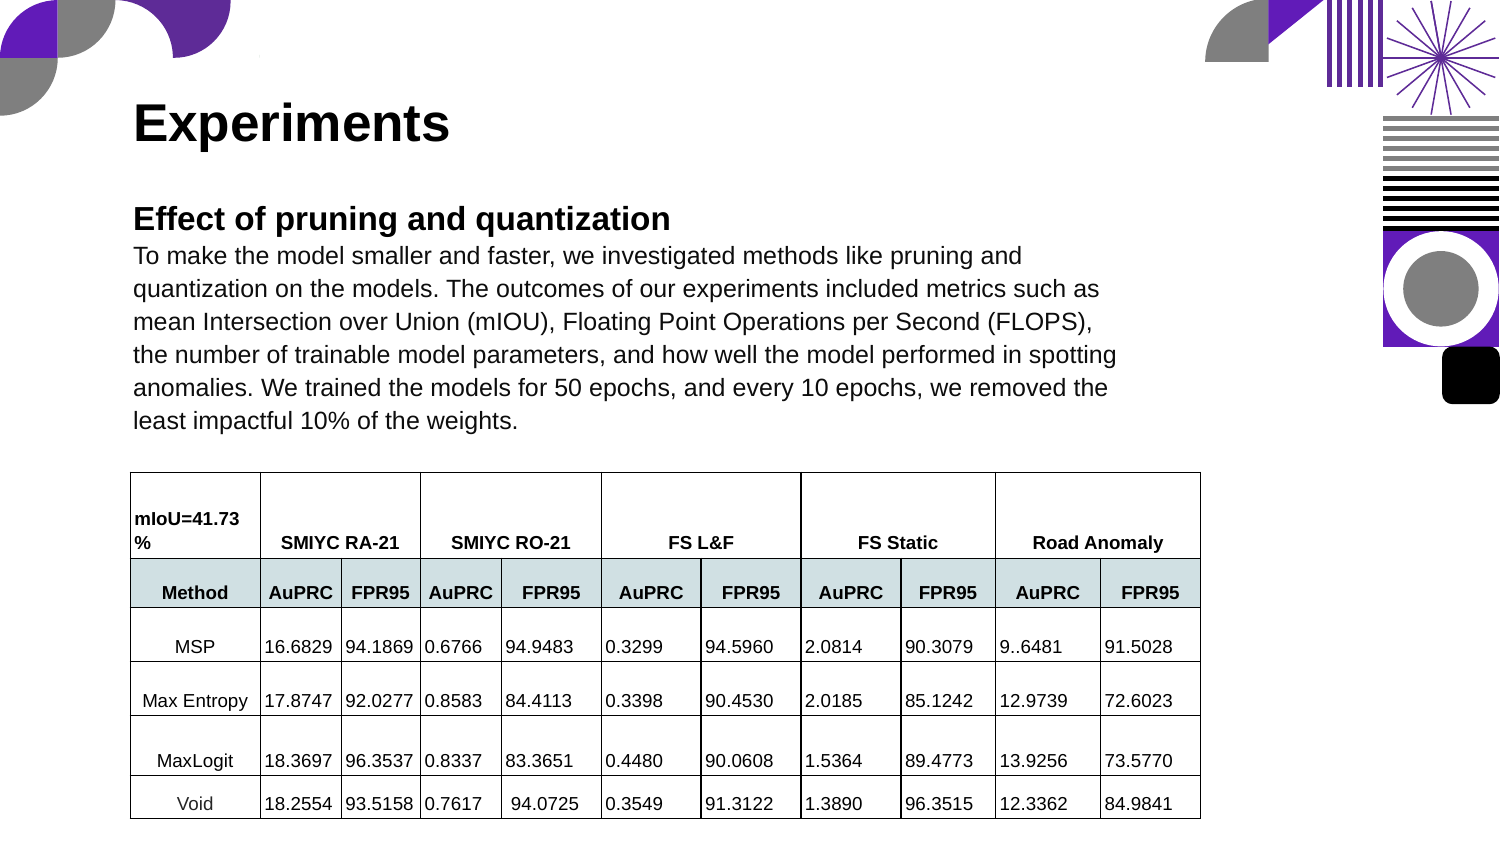

# Experiments
Effect of pruning and quantization
To make the model smaller and faster, we investigated methods like pruning and quantization on the models. The outcomes of our experiments included metrics such as mean Intersection over Union (mIOU), Floating Point Operations per Second (FLOPS), the number of trainable model parameters, and how well the model performed in spotting anomalies. We trained the models for 50 epochs, and every 10 epochs, we removed the least impactful 10% of the weights.
| mIoU=41.73% | SMIYC RA-21 |  | SMIYC RO-21 |  | FS L&F |  | FS Static |  | Road Anomaly |  |
| --- | --- | --- | --- | --- | --- | --- | --- | --- | --- | --- |
| Method | AuPRC | FPR95 | AuPRC | FPR95 | AuPRC | FPR95 | AuPRC | FPR95 | AuPRC | FPR95 |
| MSP | 16.6829 | 94.1869 | 0.6766 | 94.9483 | 0.3299 | 94.5960 | 2.0814 | 90.3079 | 9..6481 | 91.5028 |
| Max Entropy | 17.8747 | 92.0277 | 0.8583 | 84.4113 | 0.3398 | 90.4530 | 2.0185 | 85.1242 | 12.9739 | 72.6023 |
| MaxLogit | 18.3697 | 96.3537 | 0.8337 | 83.3651 | 0.4480 | 90.0608 | 1.5364 | 89.4773 | 13.9256 | 73.5770 |
| Void | 18.2554 | 93.5158 | 0.7617 | 94.0725 | 0.3549 | 91.3122 | 1.3890 | 96.3515 | 12.3362 | 84.9841 |